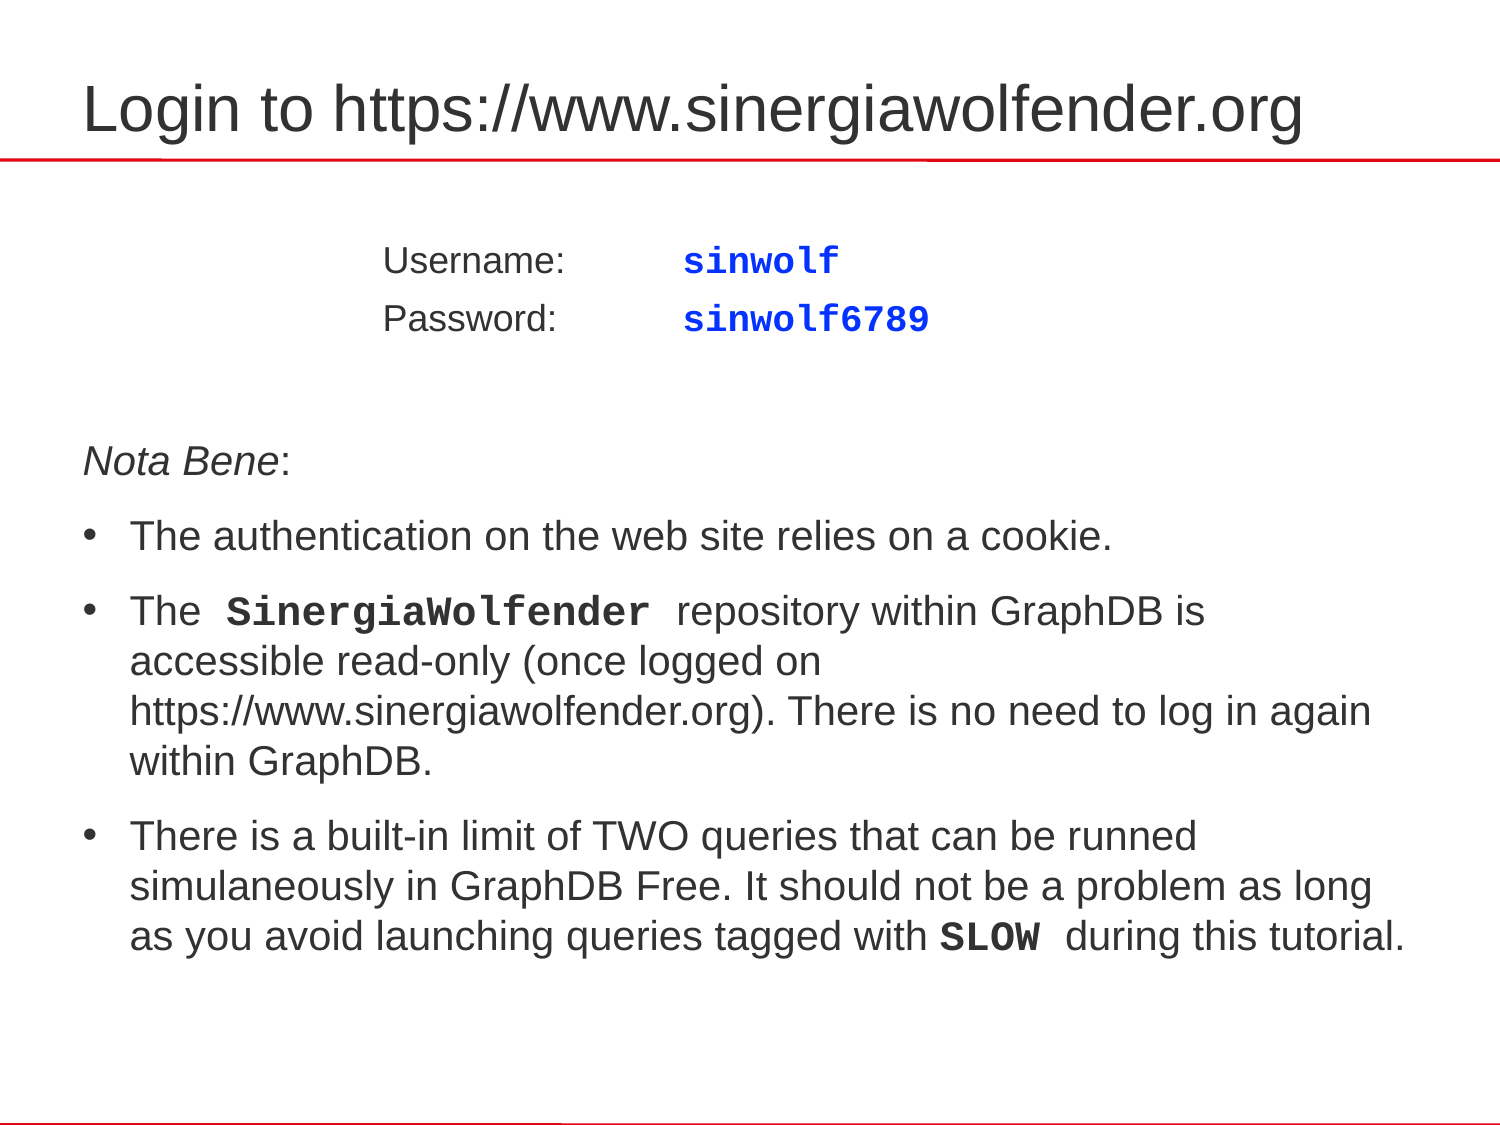

# Login to https://www.sinergiawolfender.org
		Username: 	sinwolf
		Password: 	sinwolf6789

Nota Bene:
The authentication on the web site relies on a cookie.
The SinergiaWolfender repository within GraphDB is accessible read-only (once logged on https://www.sinergiawolfender.org). There is no need to log in again within GraphDB.
There is a built-in limit of TWO queries that can be runned simulaneously in GraphDB Free. It should not be a problem as long as you avoid launching queries tagged with SLOW during this tutorial.